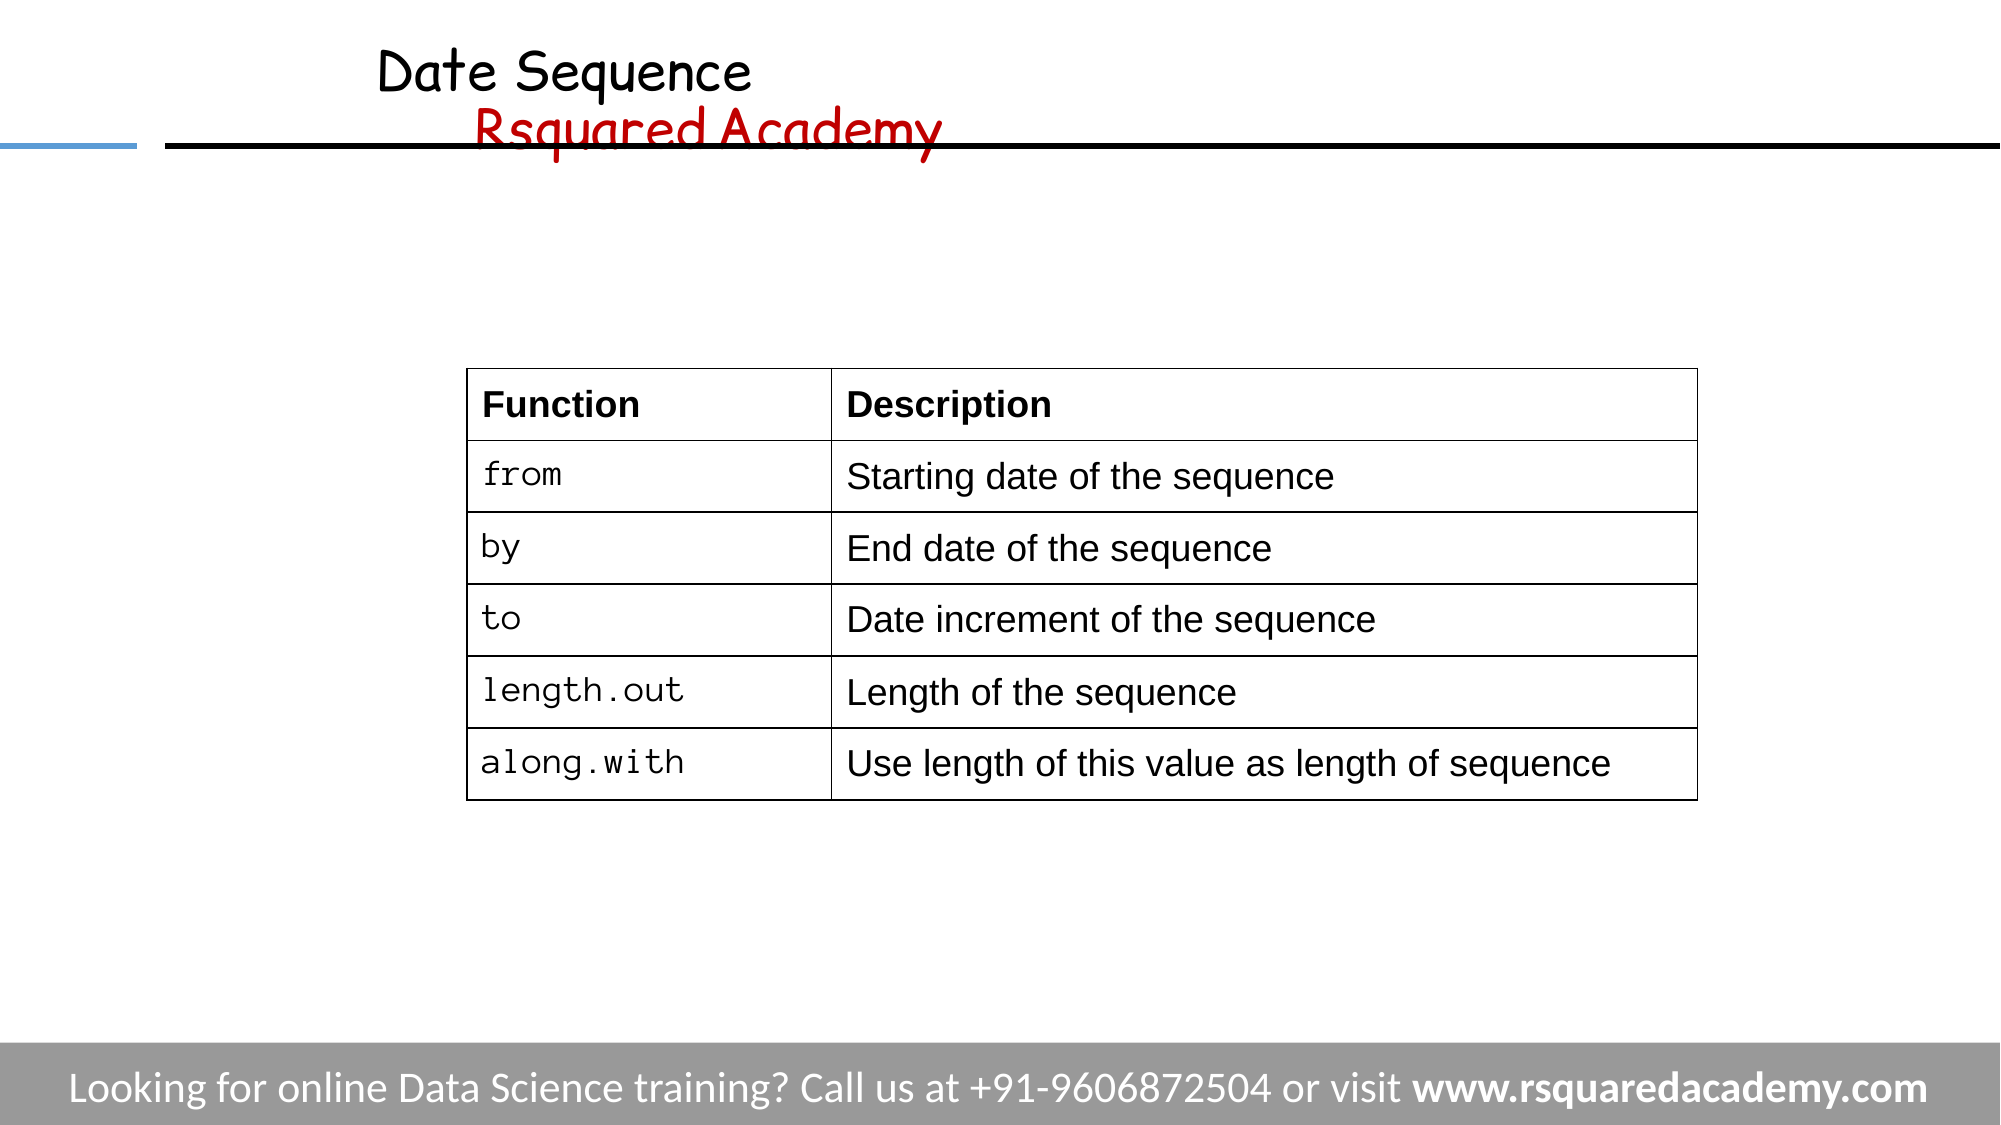

# Date Sequence		 	  	                                         Rsquared Academy
| Function | Description |
| --- | --- |
| from | Starting date of the sequence |
| by | End date of the sequence |
| to | Date increment of the sequence |
| length.out | Length of the sequence |
| along.with | Use length of this value as length of sequence |
Looking for online Data Science training? Call us at +91-9606872504 or visit www.rsquaredacademy.com
44